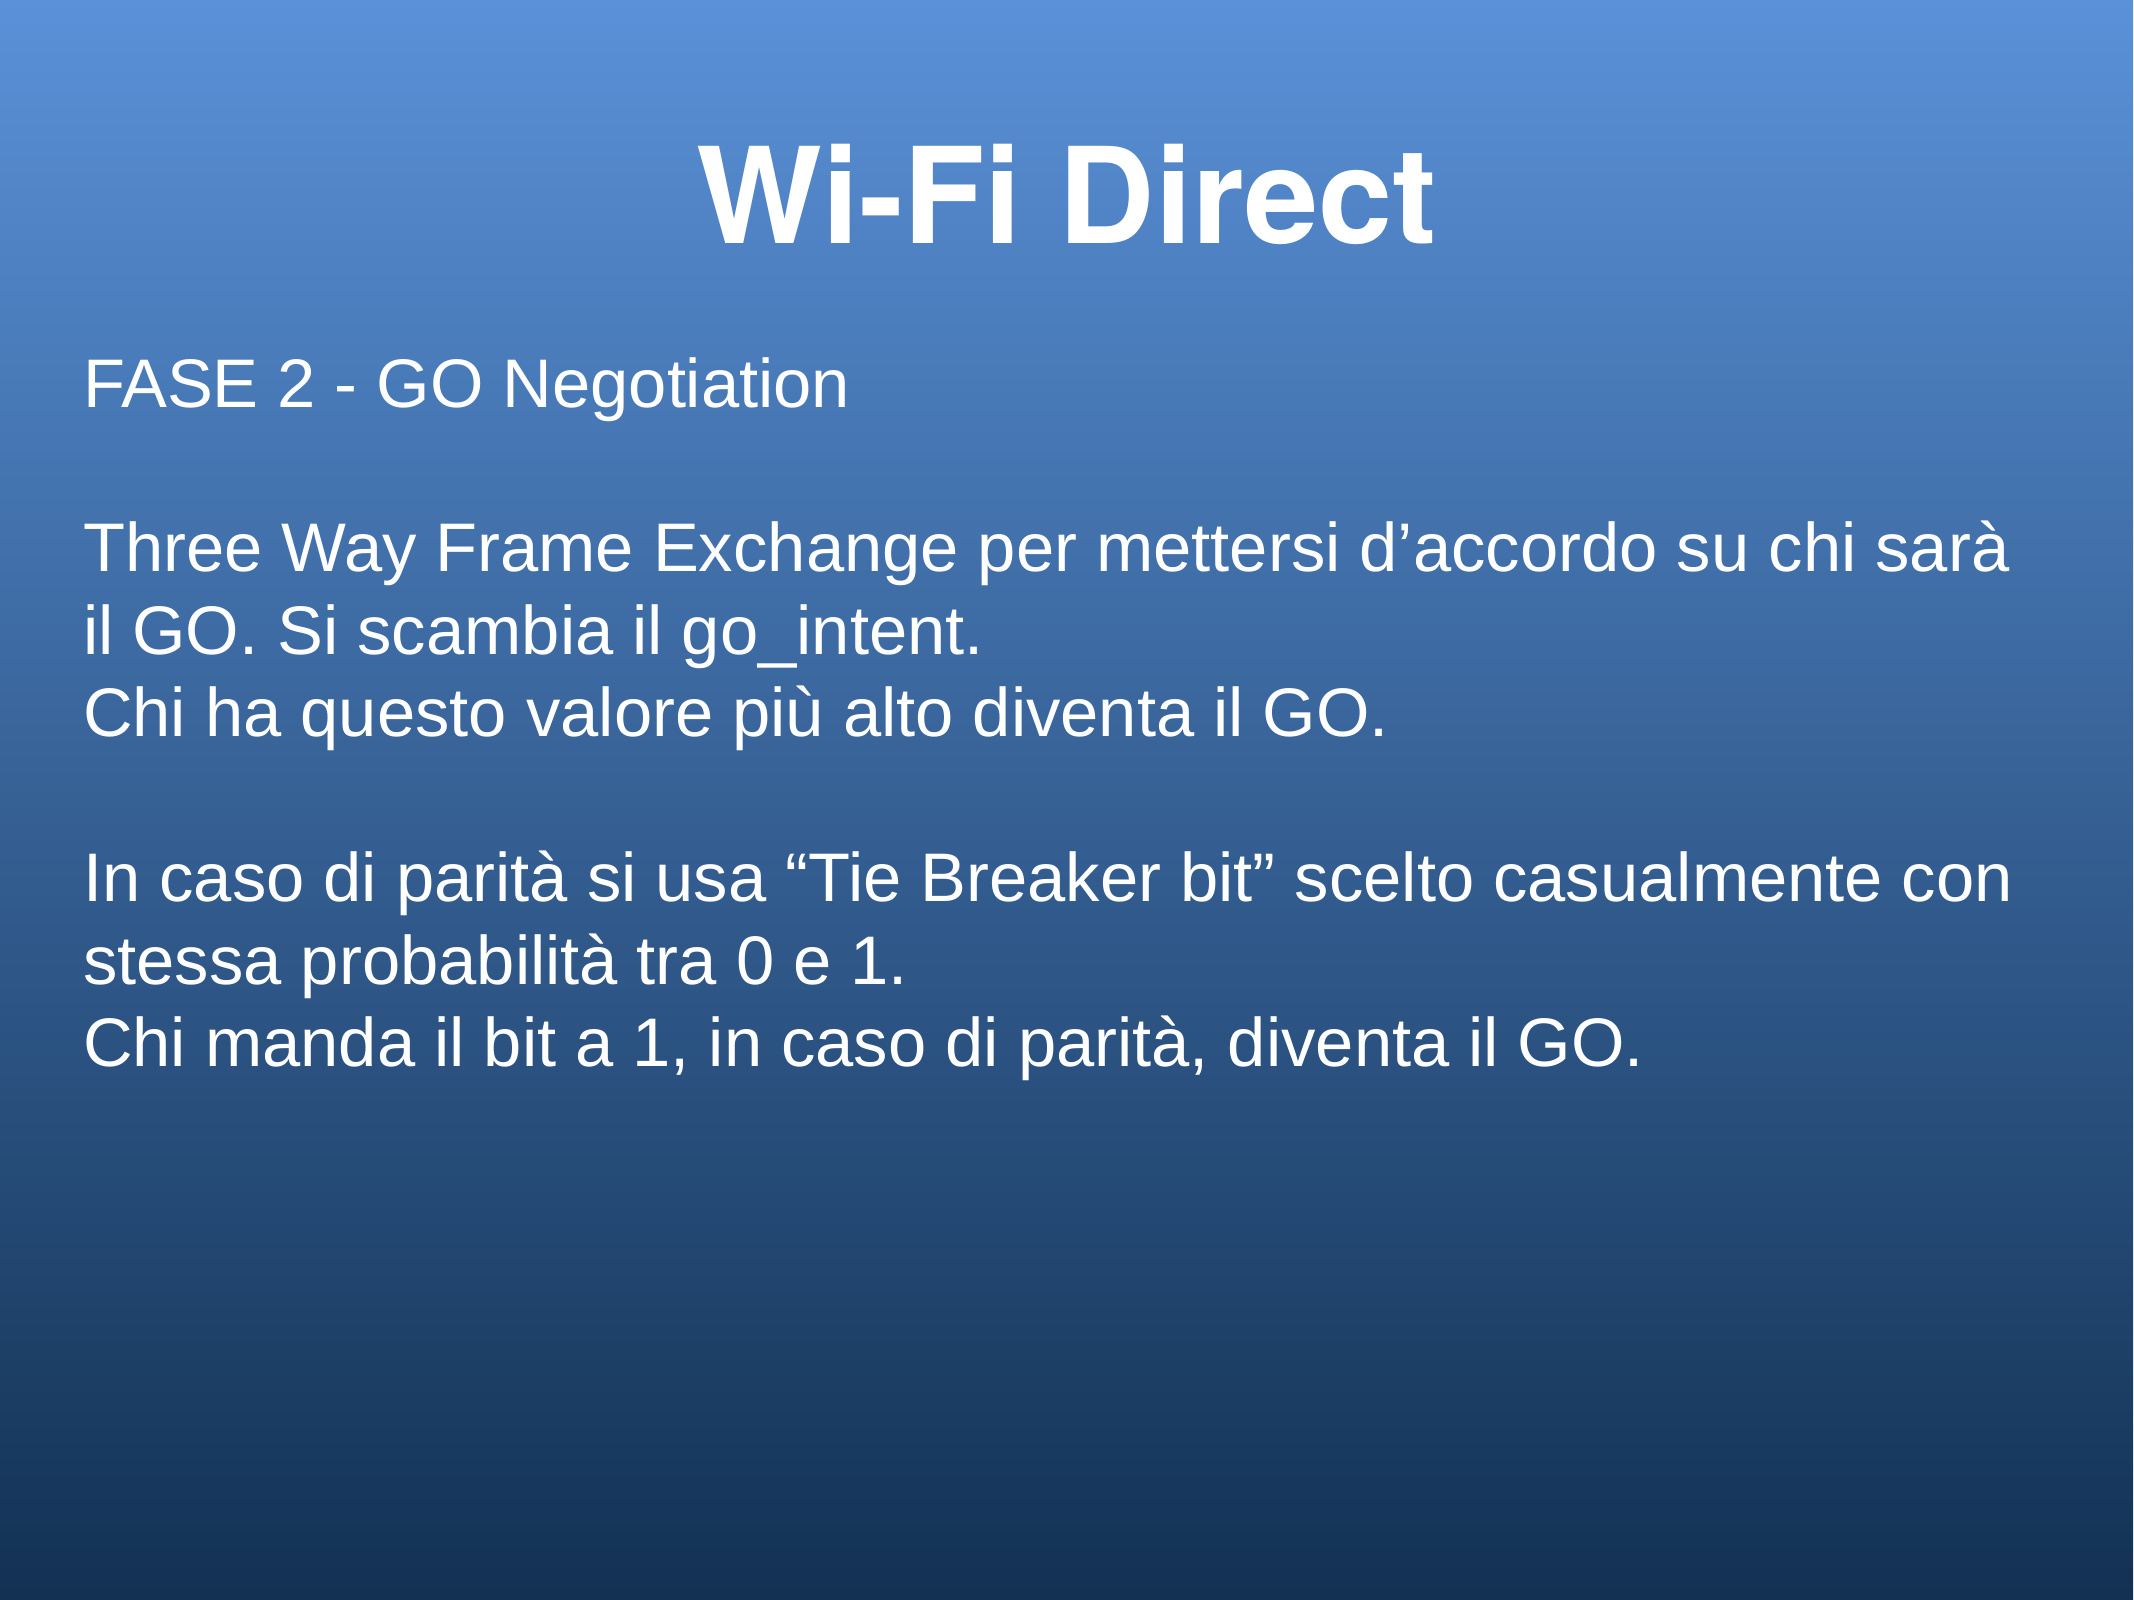

# Wi-Fi Direct
FASE 2 - GO Negotiation

Three Way Frame Exchange per mettersi d’accordo su chi sarà il GO. Si scambia il go_intent.
Chi ha questo valore più alto diventa il GO.

In caso di parità si usa “Tie Breaker bit” scelto casualmente con stessa probabilità tra 0 e 1.
Chi manda il bit a 1, in caso di parità, diventa il GO.

35